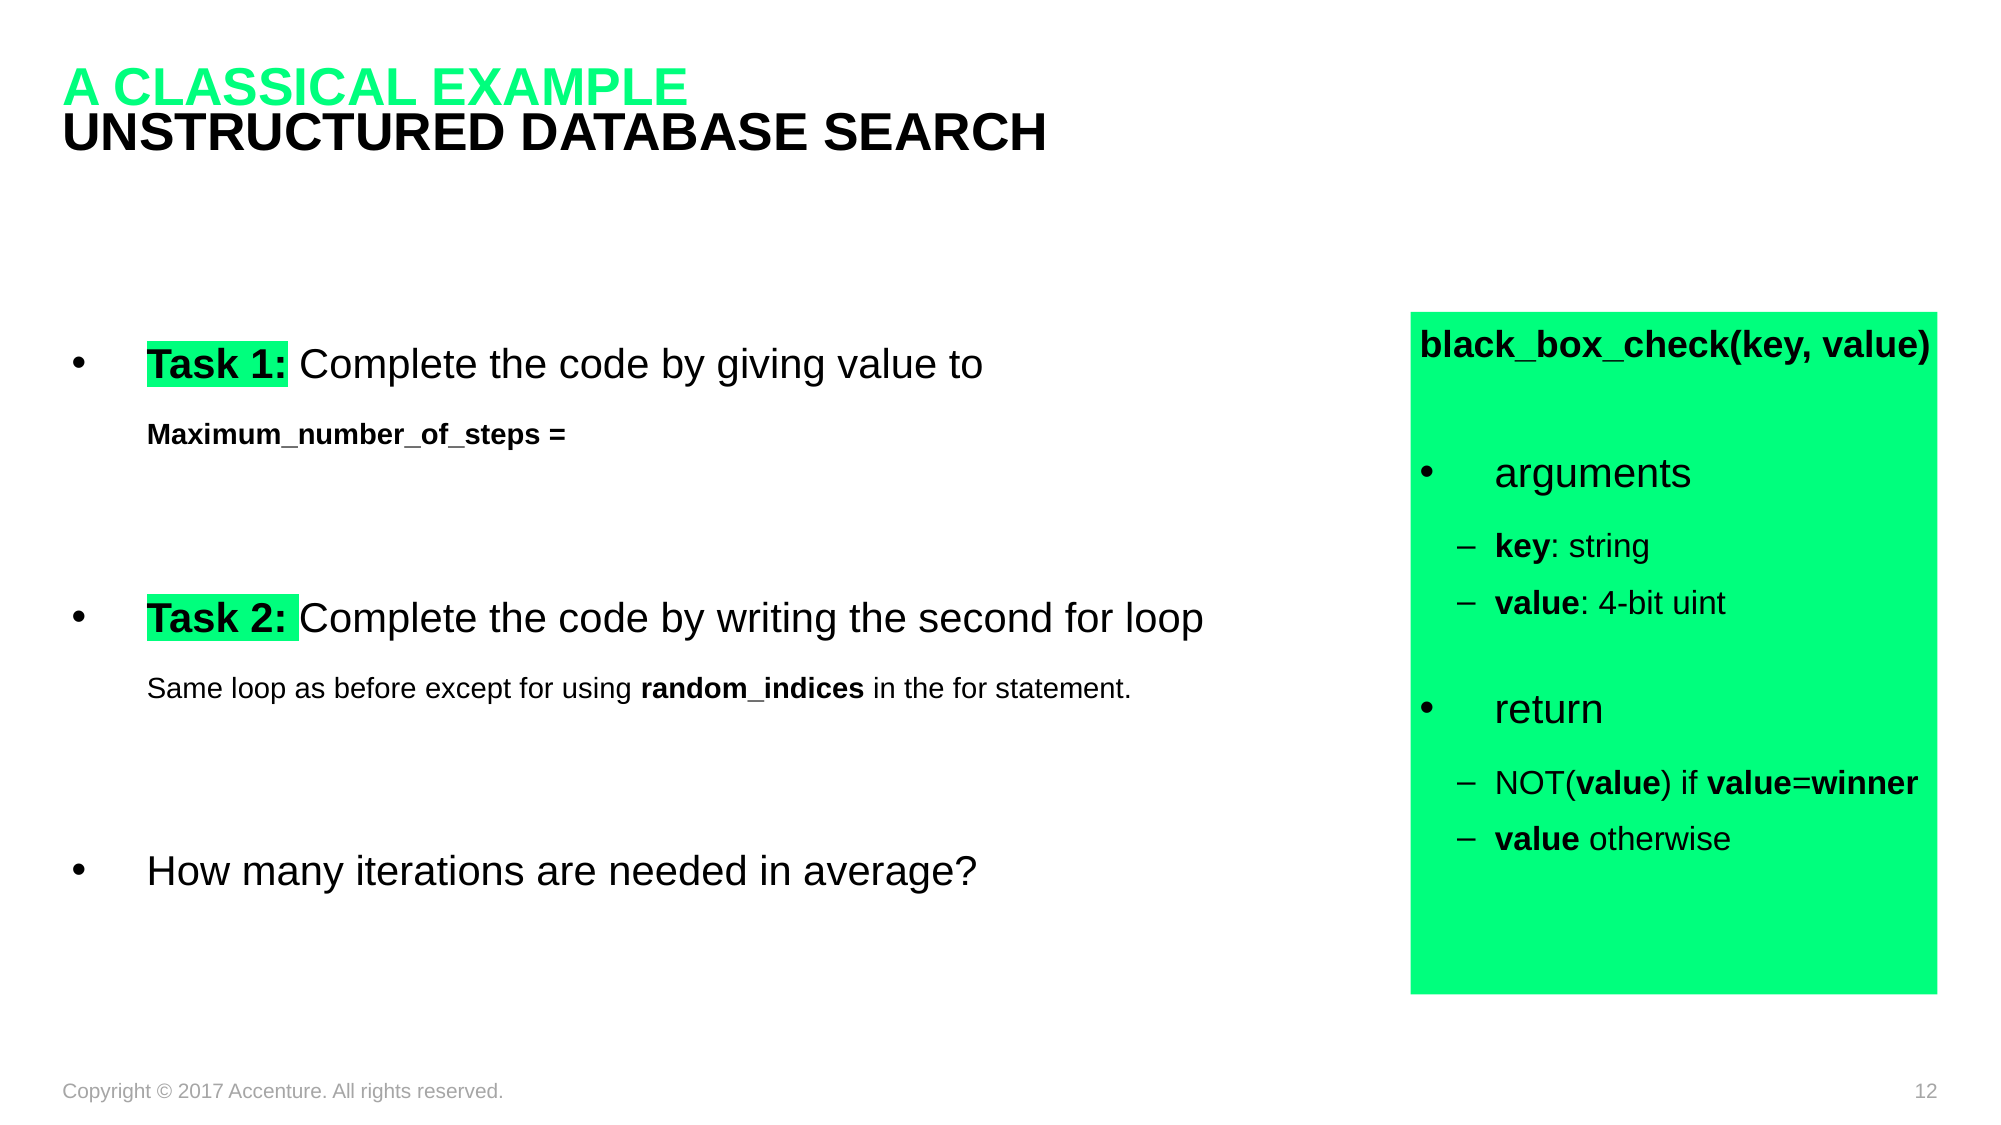

# A Classical Example UNSTRUCTURED DATABASE SEARCH

Task 1: Complete the code by giving value to
Maximum_number_of_steps =

Task 2: Complete the code by writing the second for loop
Same loop as before except for using random_indices in the for statement.

How many iterations are needed in average?

black_box_check(key, value)

arguments
key: string
value: 4-bit uint

return
NOT(value) if value=winner
value otherwise
Copyright © 2017 Accenture. All rights reserved.
12